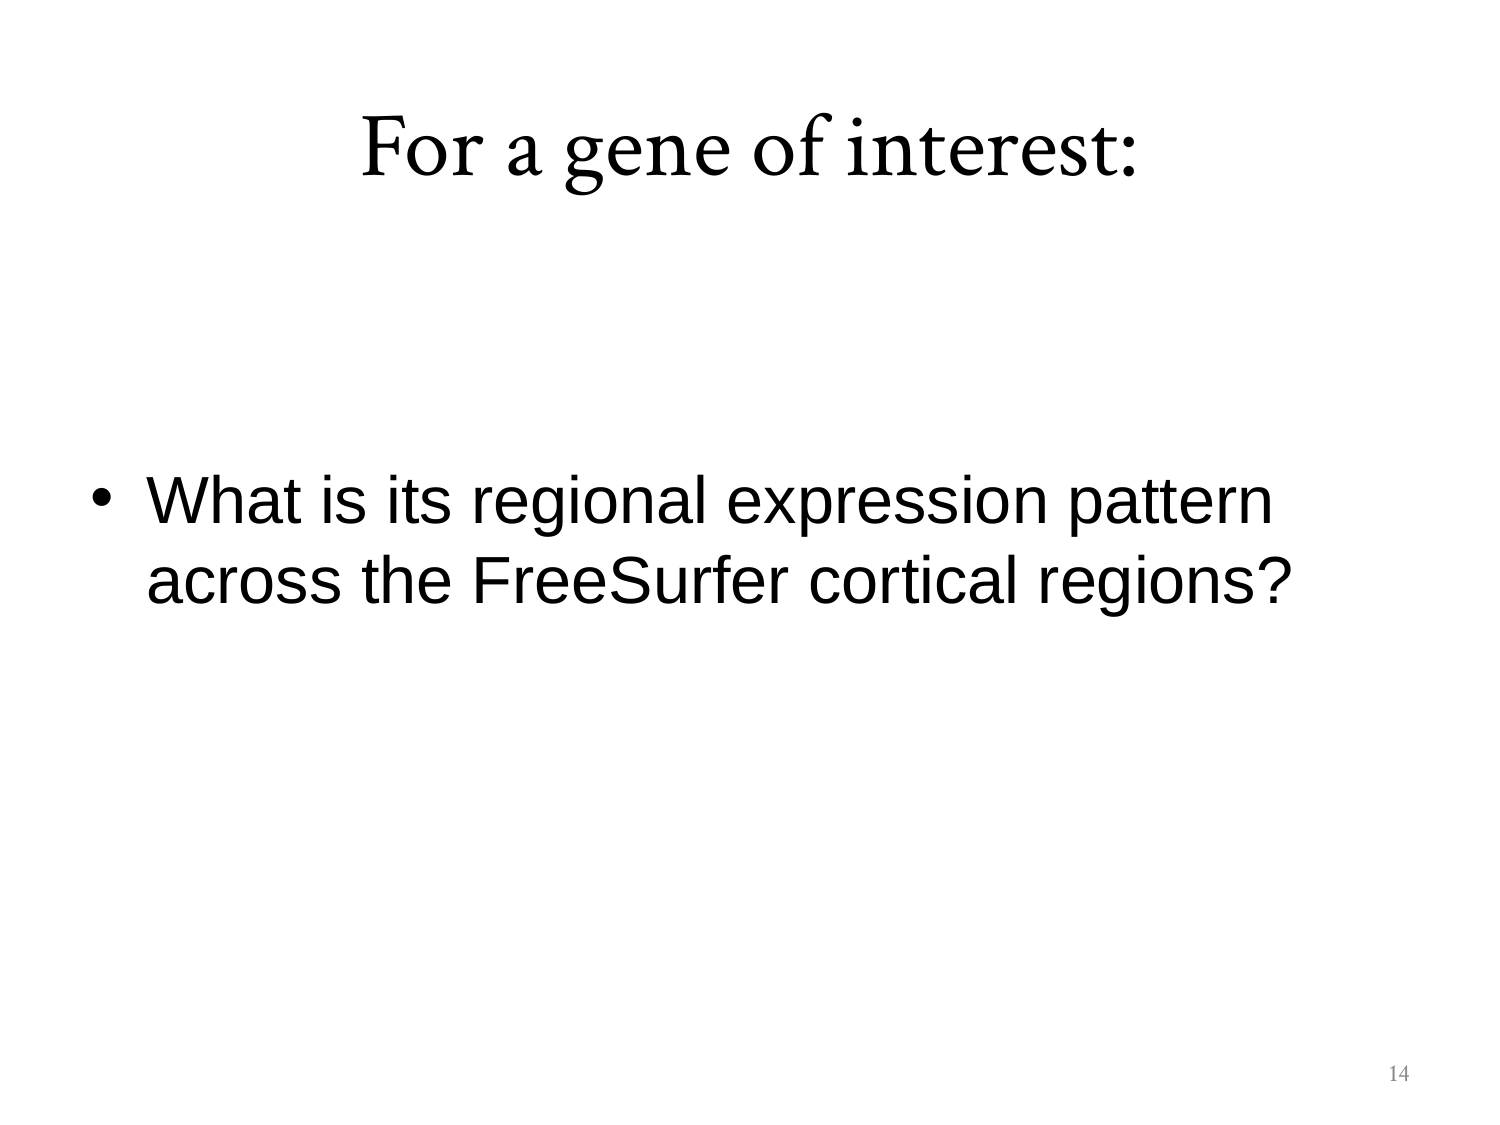

# For a gene of interest:

What is its regional expression pattern across the FreeSurfer cortical regions?

14